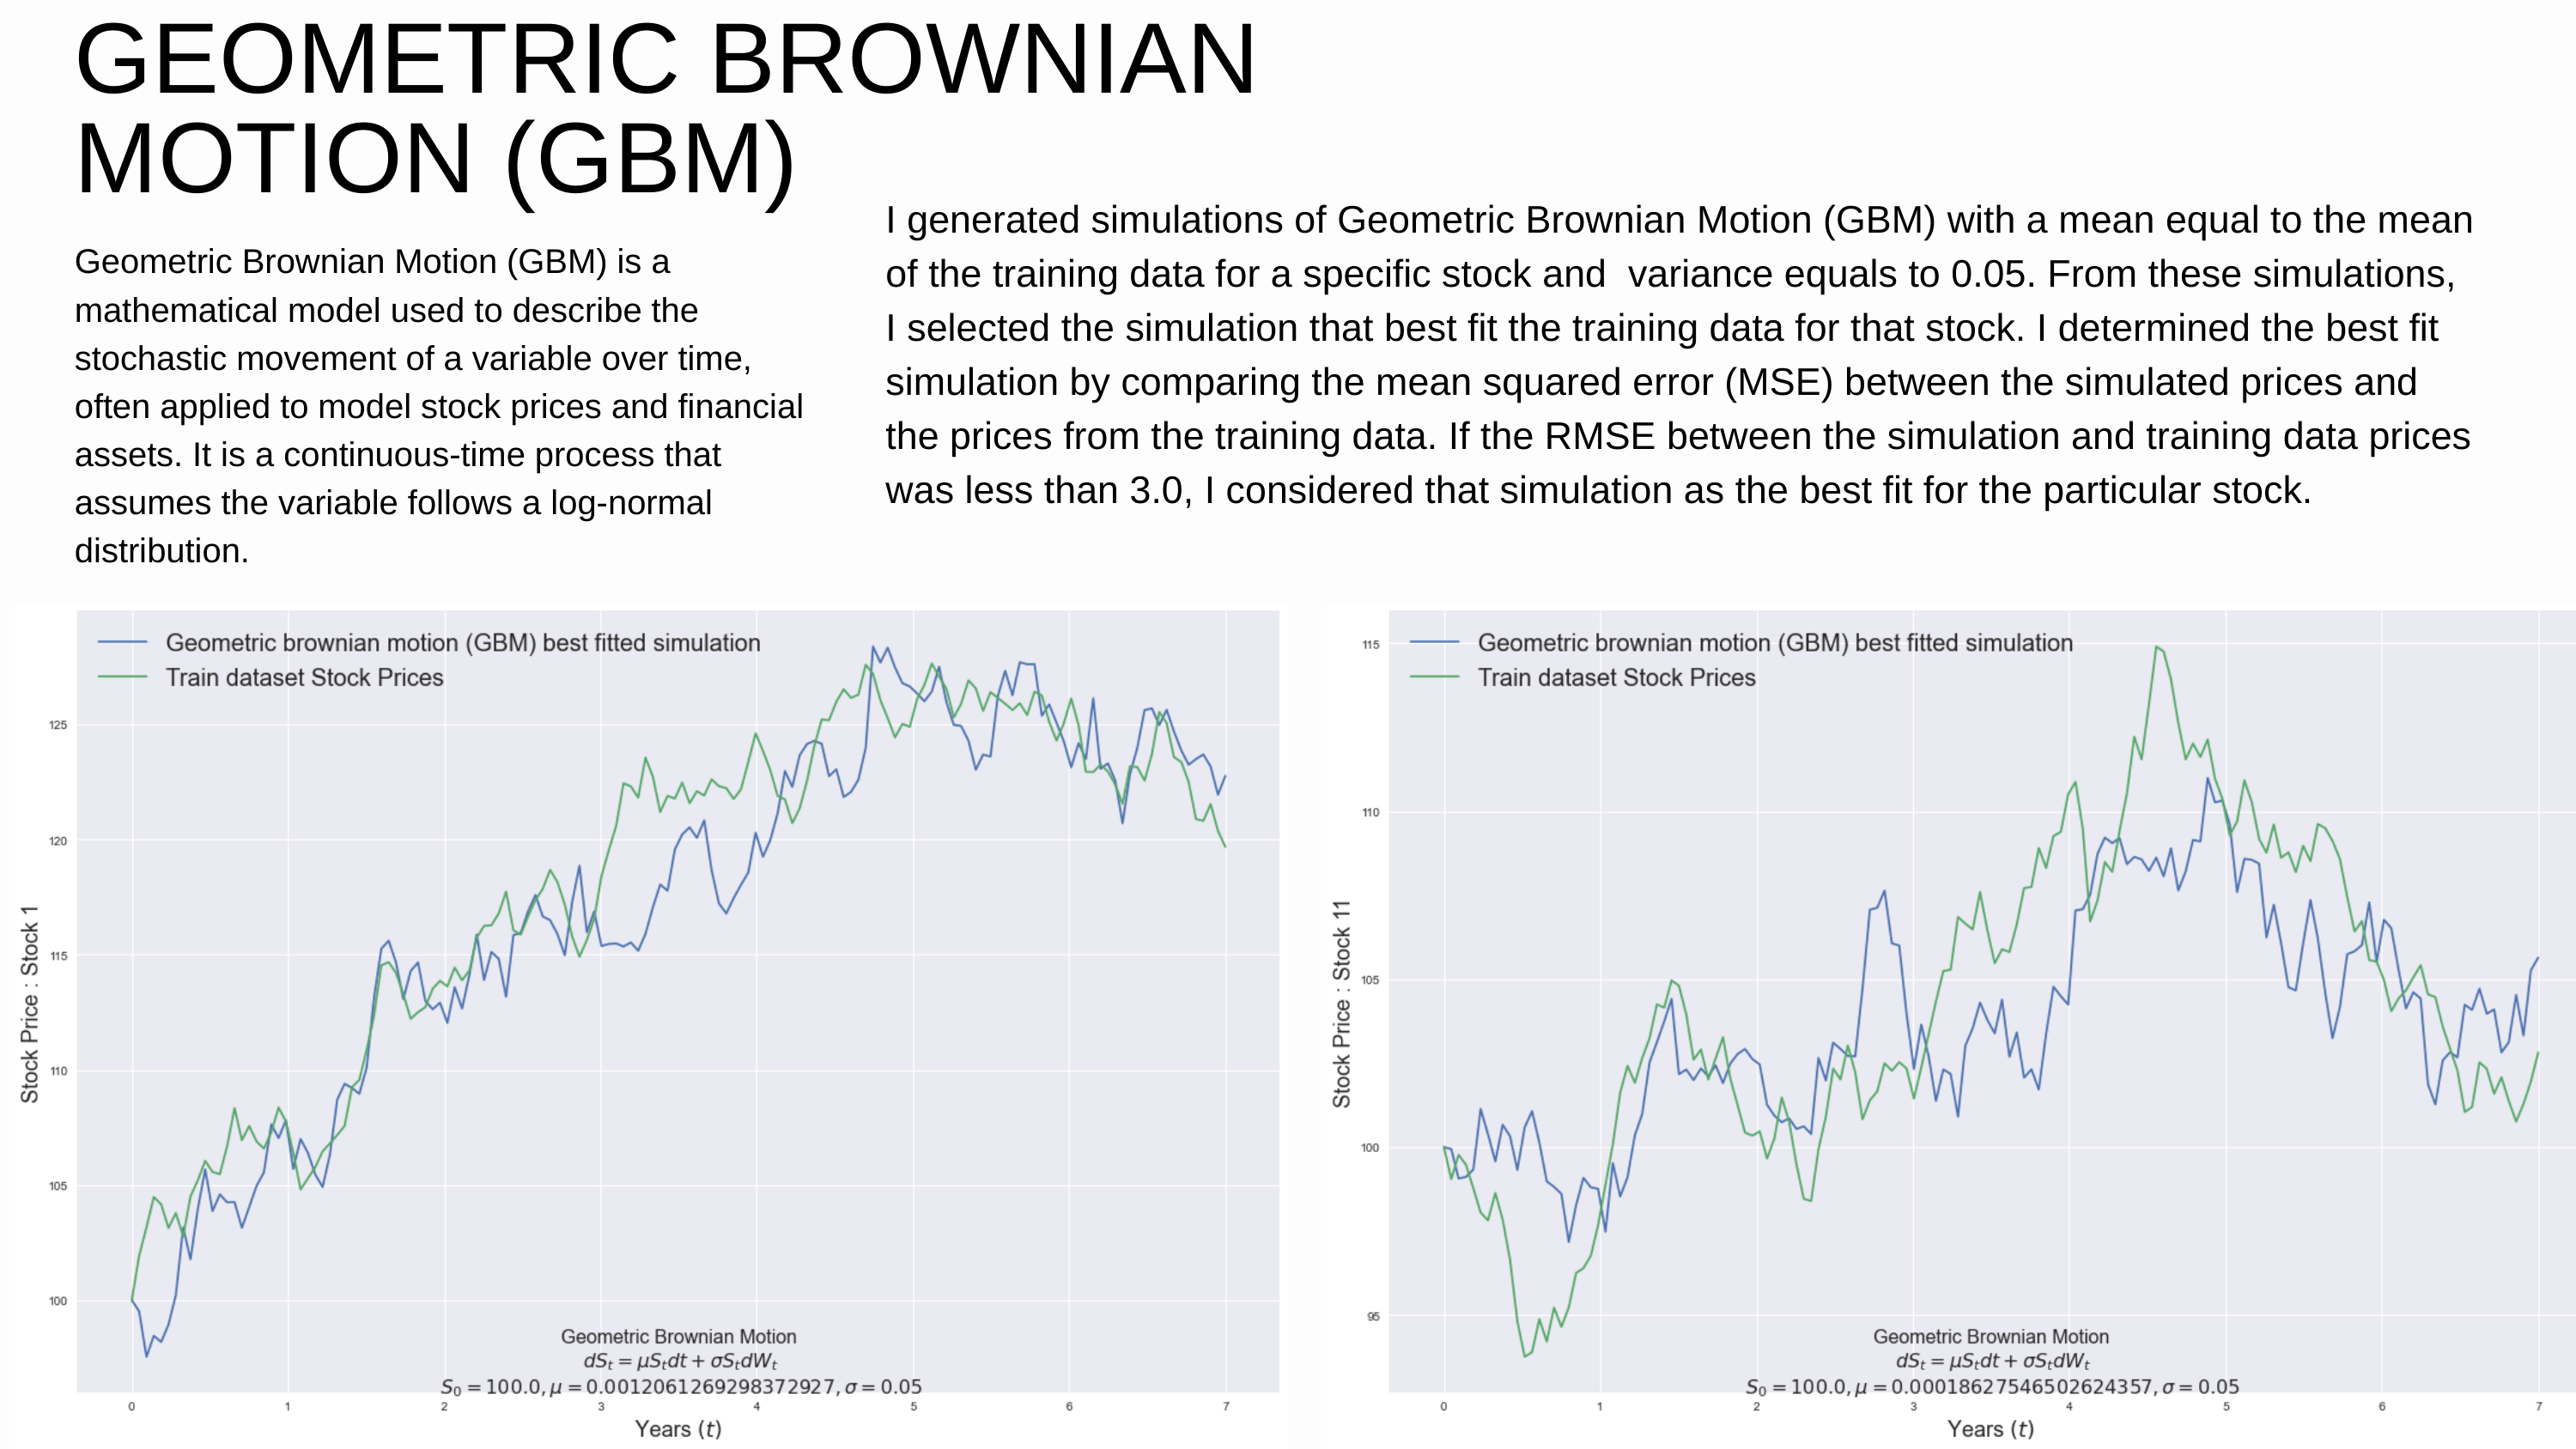

GEOMETRIC BROWNIAN MOTION (GBM)
I generated simulations of Geometric Brownian Motion (GBM) with a mean equal to the mean of the training data for a specific stock and  variance equals to 0.05. From these simulations, I selected the simulation that best fit the training data for that stock. I determined the best fit simulation by comparing the mean squared error (MSE) between the simulated prices and the prices from the training data. If the RMSE between the simulation and training data prices was less than 3.0, I considered that simulation as the best fit for the particular stock.
Geometric Brownian Motion (GBM) is a mathematical model used to describe the stochastic movement of a variable over time, often applied to model stock prices and financial assets. It is a continuous-time process that assumes the variable follows a log-normal distribution.